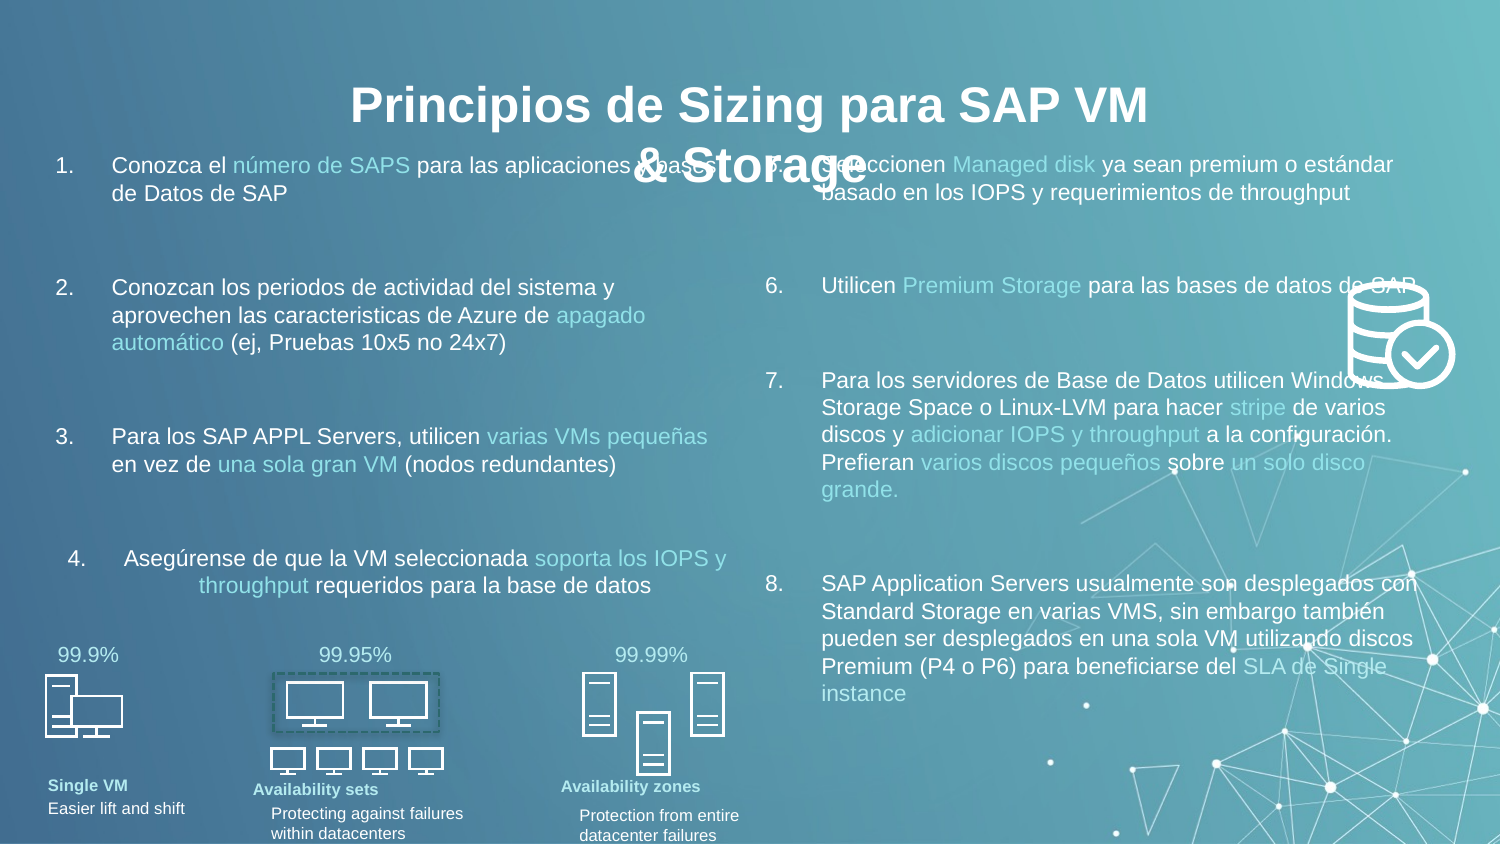

# Principios de Sizing para SAP VM & Storage
Seleccionen Managed disk ya sean premium o estándar basado en los IOPS y requerimientos de throughput
Utilicen Premium Storage para las bases de datos de SAP
Para los servidores de Base de Datos utilicen Windows Storage Space o Linux-LVM para hacer stripe de varios discos y adicionar IOPS y throughput a la configuración.  Prefieran varios discos pequeños sobre un solo disco grande.
SAP Application Servers usualmente son desplegados con Standard Storage en varias VMS, sin embargo también pueden ser desplegados en una sola VM utilizando discos Premium (P4 o P6) para beneficiarse del SLA de Single instance
Conozca el número de SAPS para las aplicaciones y bases de Datos de SAP
Conozcan los periodos de actividad del sistema y aprovechen las caracteristicas de Azure de apagado automático (ej, Pruebas 10x5 no 24x7)
Para los SAP APPL Servers, utilicen varias VMs pequeñas en vez de una sola gran VM (nodos redundantes)
Asegúrense de que la VM seleccionada soporta los IOPS y throughput requeridos para la base de datos

99.9%
99.95%
99.99%

Single VM
Easier lift and shift
Availability zones
Protection from entire datacenter failures
Availability sets
Protecting against failures within datacenters